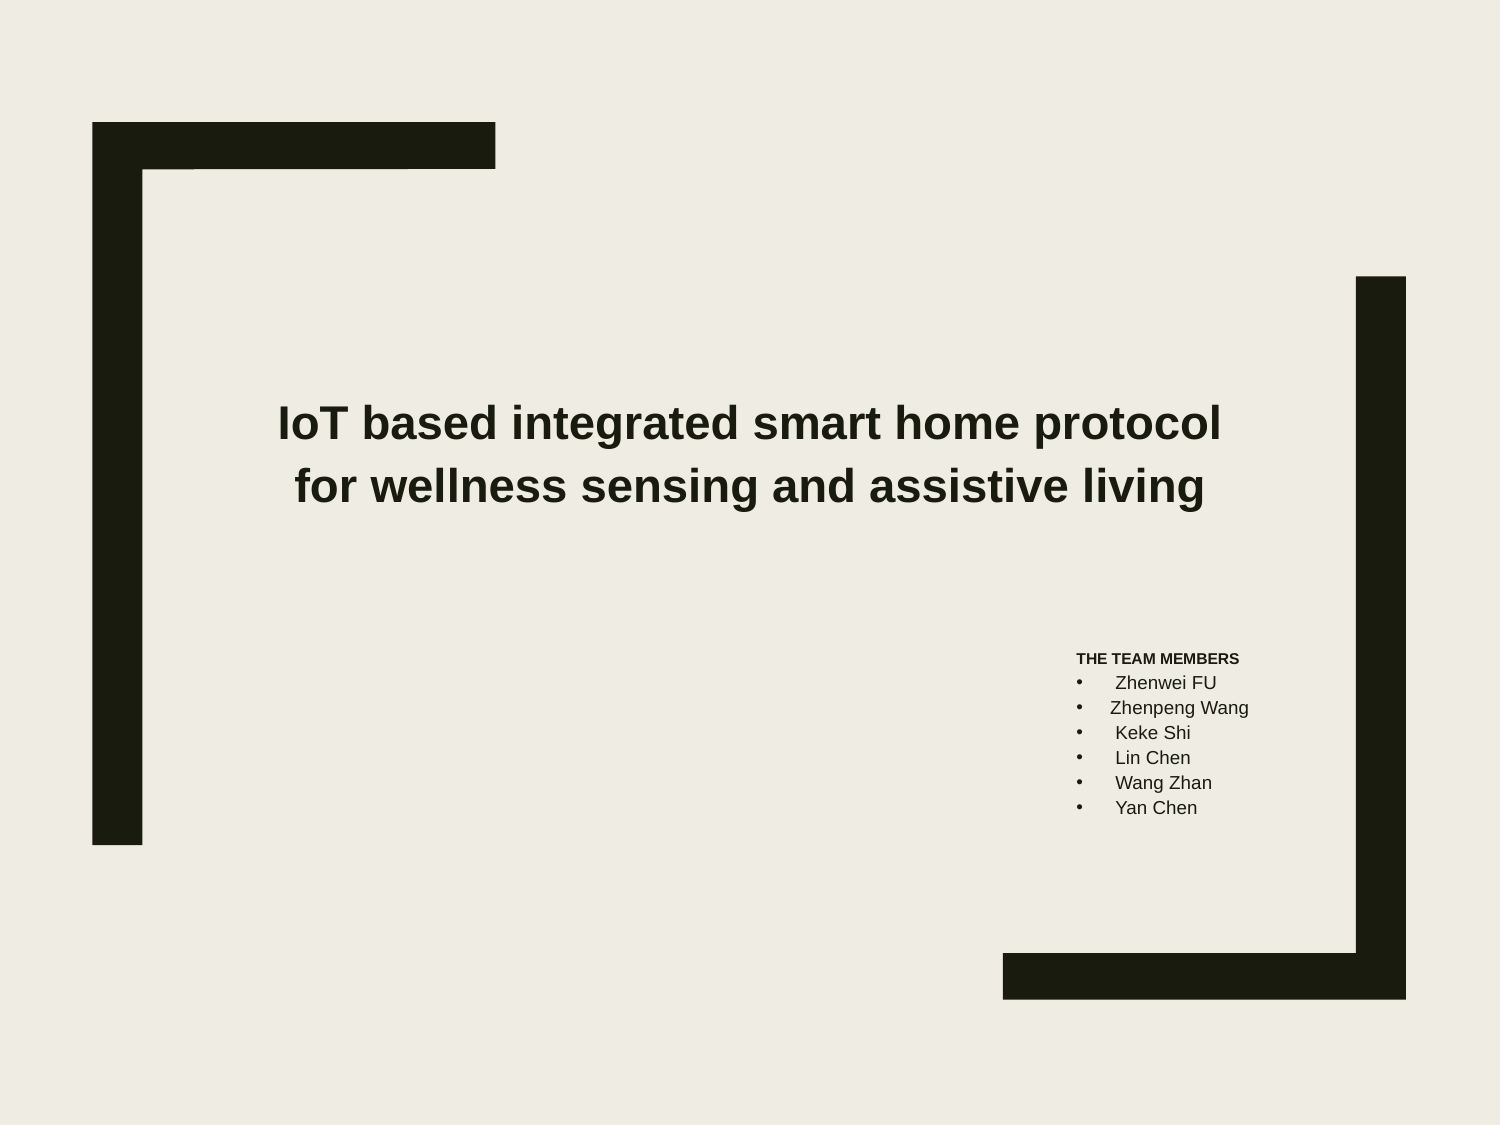

IoT based integrated smart home protocol for wellness sensing and assistive living
THE TEAM MEMBERS
 Zhenwei FU
Zhenpeng Wang
 Keke Shi
 Lin Chen
 Wang Zhan
 Yan Chen